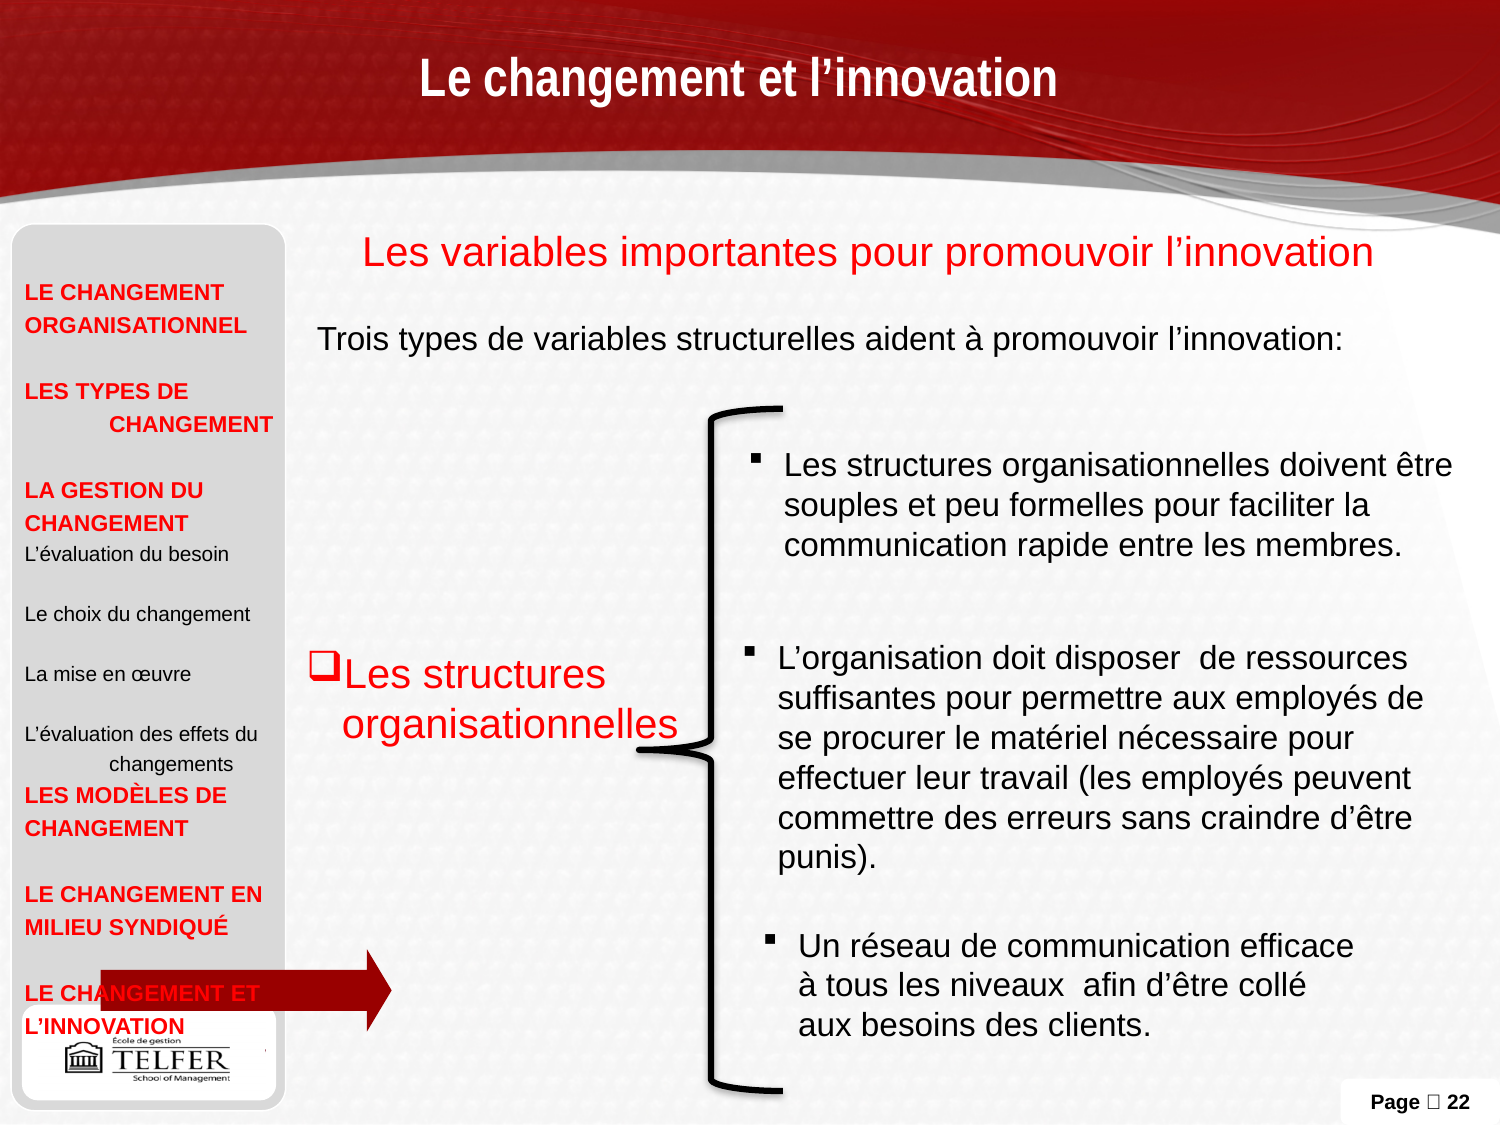

# Le changement et l’innovation
Les variables importantes pour promouvoir l’innovation

le changement
Organisationnel

Les types de changement

La gestion du
Changement
L’évaluation du besoin

Le choix du changement

La mise en œuvre

L’évaluation des effets du changements
Les modèles de
Changement

Le changement en
Milieu syndiqué

Le changement et
l’innovation

Trois types de variables structurelles aident à promouvoir l’innovation:

Les structures organisationnelles doivent être souples et peu formelles pour faciliter la communication rapide entre les membres.
L’organisation doit disposer  de ressources suffisantes pour permettre aux employés de se procurer le matériel nécessaire pour effectuer leur travail (les employés peuvent commettre des erreurs sans craindre d’être punis).
Les structures organisationnelles
Un réseau de communication efficace à tous les niveaux  afin d’être collé aux besoins des clients.